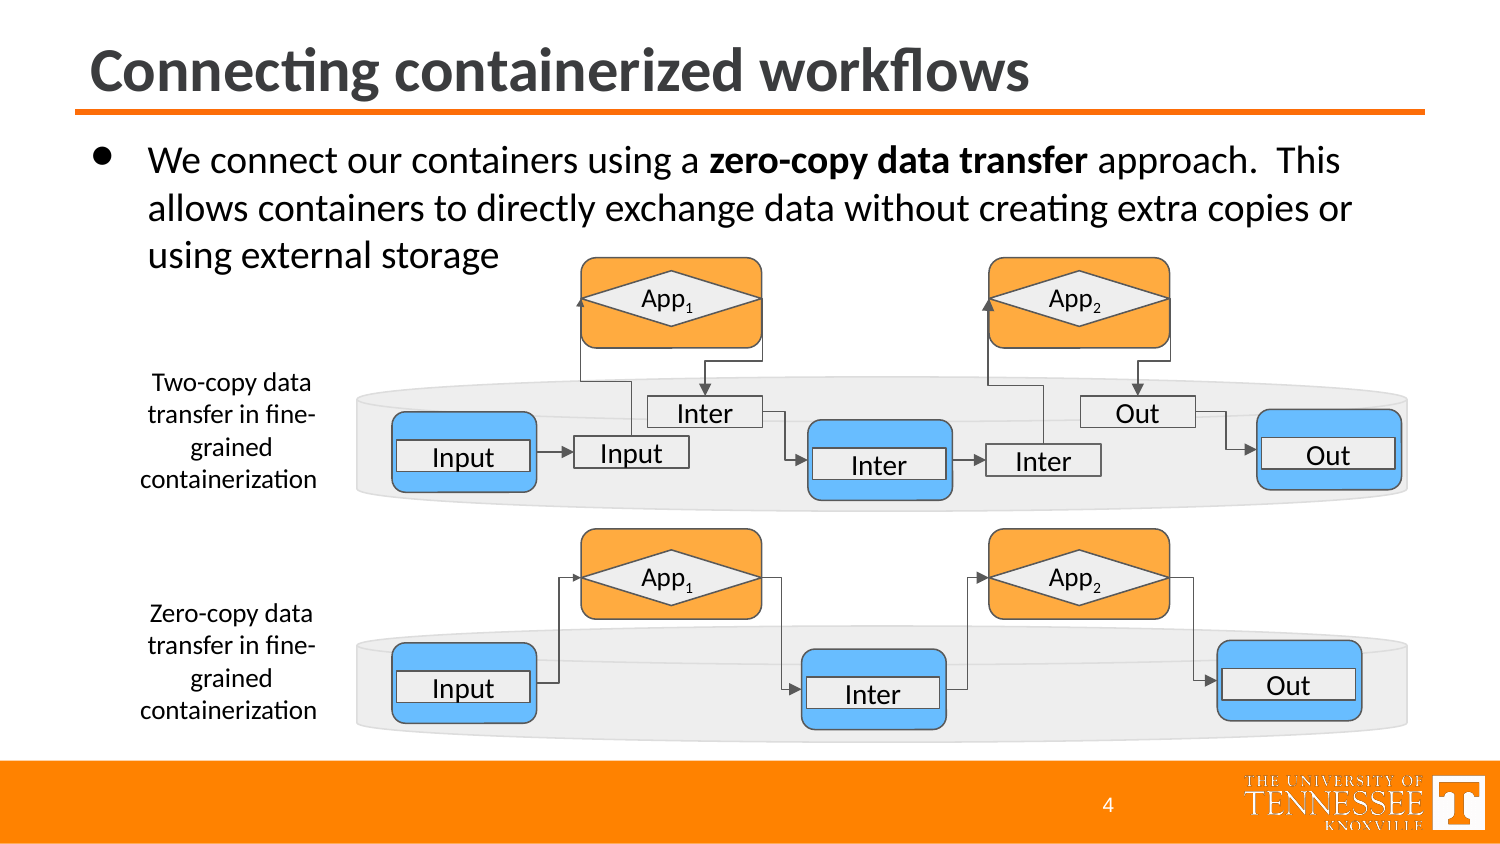

# Connecting containerized workflows
We connect our containers using a zero-copy data transfer approach.  This allows containers to directly exchange data without creating extra copies or using external storage

App1
App2

Two-copy data transfer in fine-grained containerization
Inter
Out

Input
Out
Input
Inter
Inter

App1
App2
Zero-copy data transfer in fine-grained containerization

Out
Input
Inter
4
4